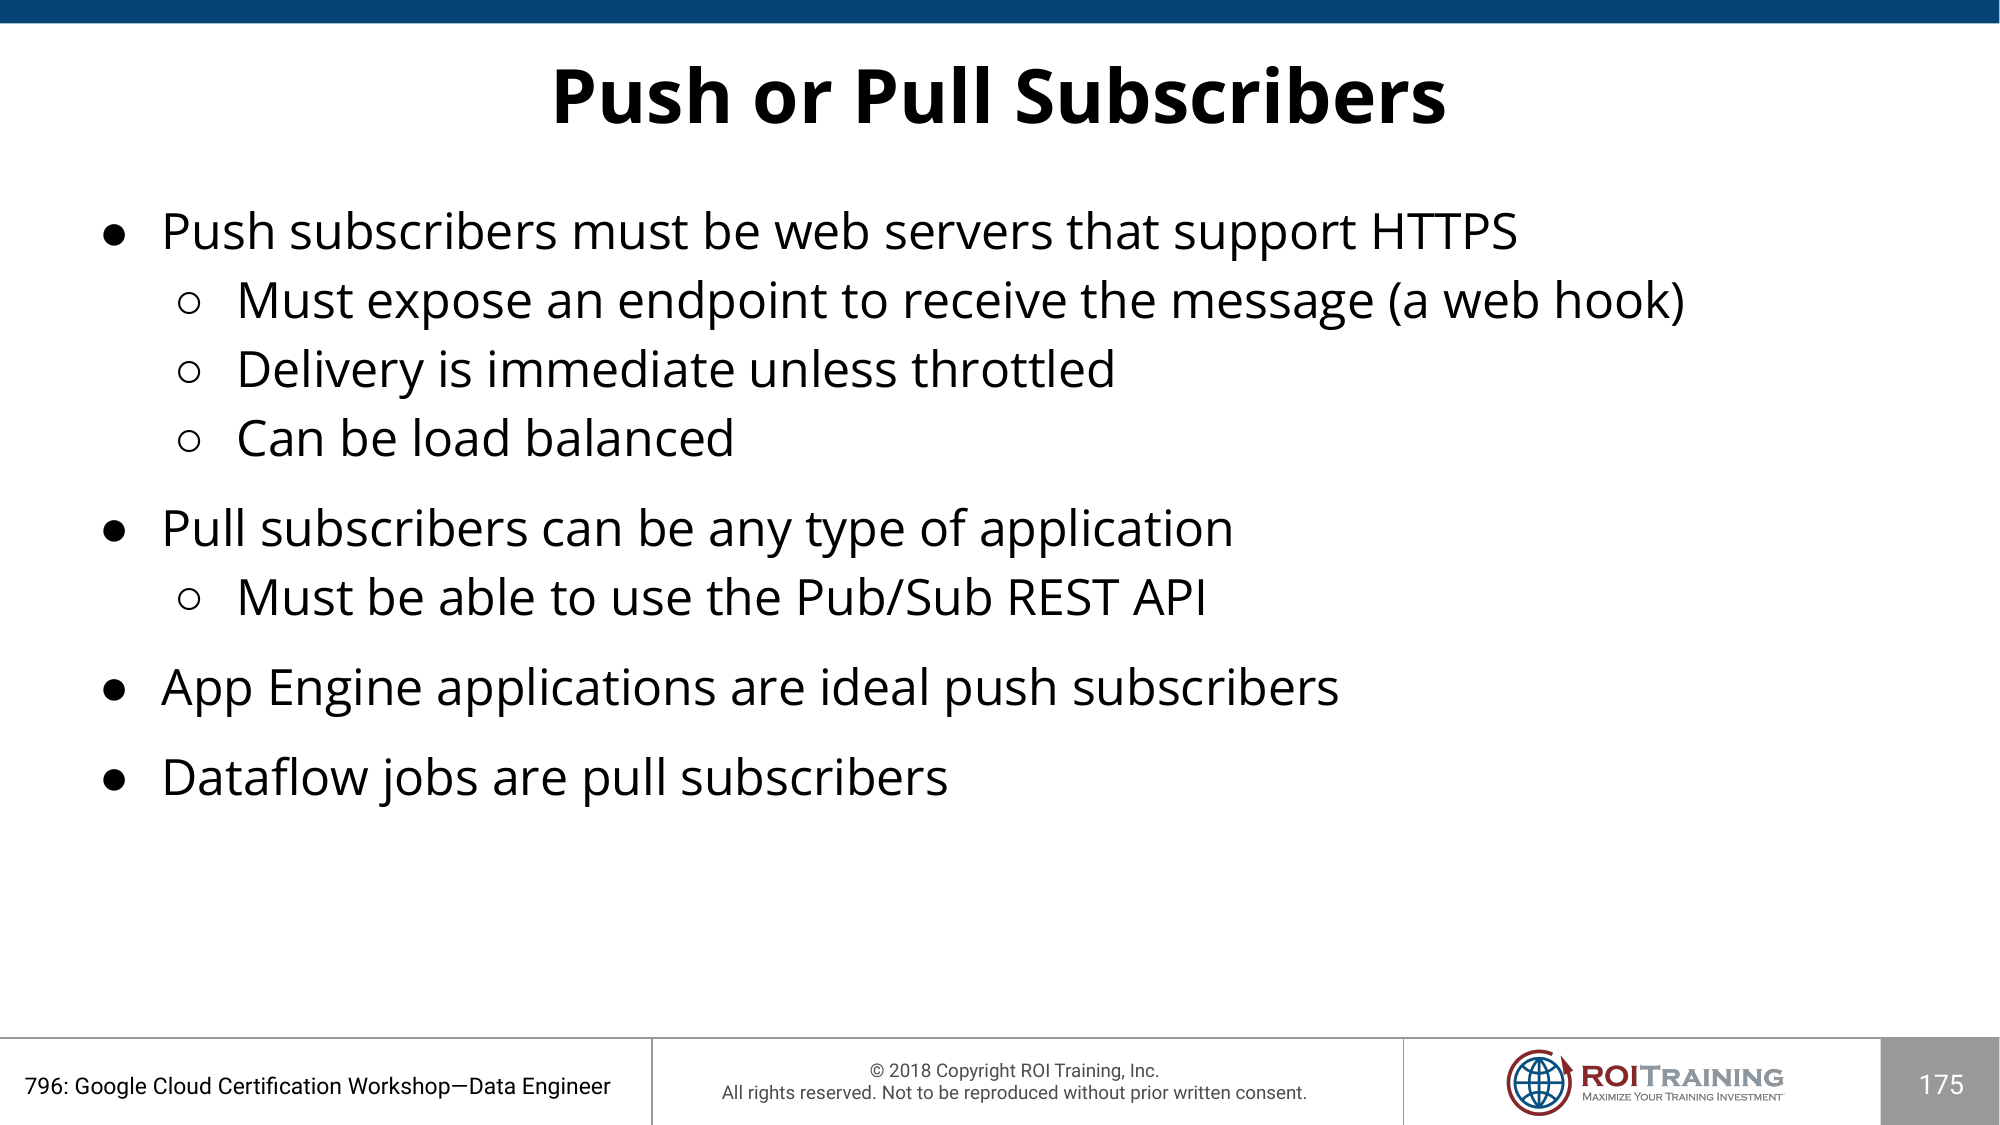

# Push or Pull Subscribers
Push subscribers must be web servers that support HTTPS
Must expose an endpoint to receive the message (a web hook)
Delivery is immediate unless throttled
Can be load balanced
Pull subscribers can be any type of application
Must be able to use the Pub/Sub REST API
App Engine applications are ideal push subscribers
Dataflow jobs are pull subscribers